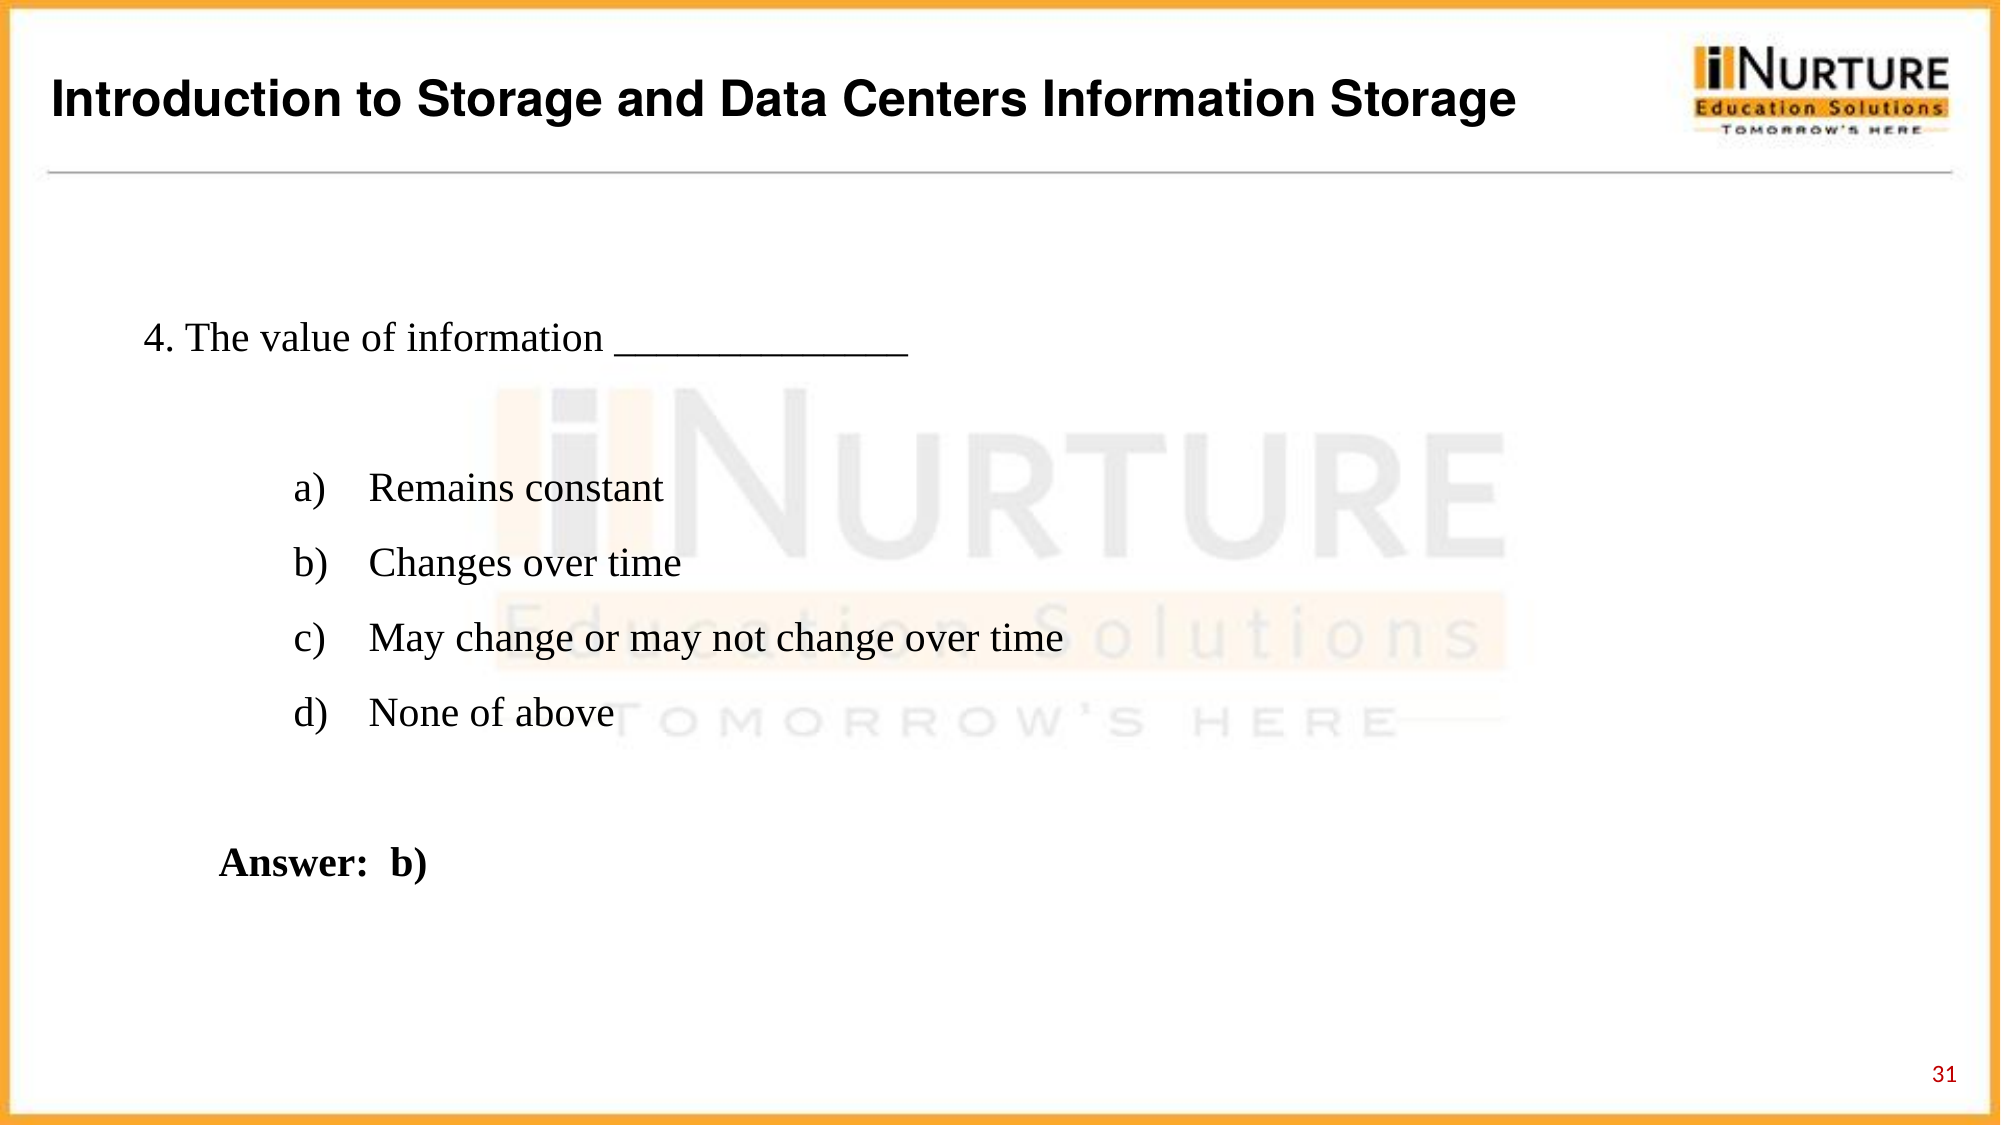

Introduction to Storage and Data Centers Information Storage

4. The value of information ______________

Remains constant
Changes over time
May change or may not change over time
None of above

Answer:  b)

31